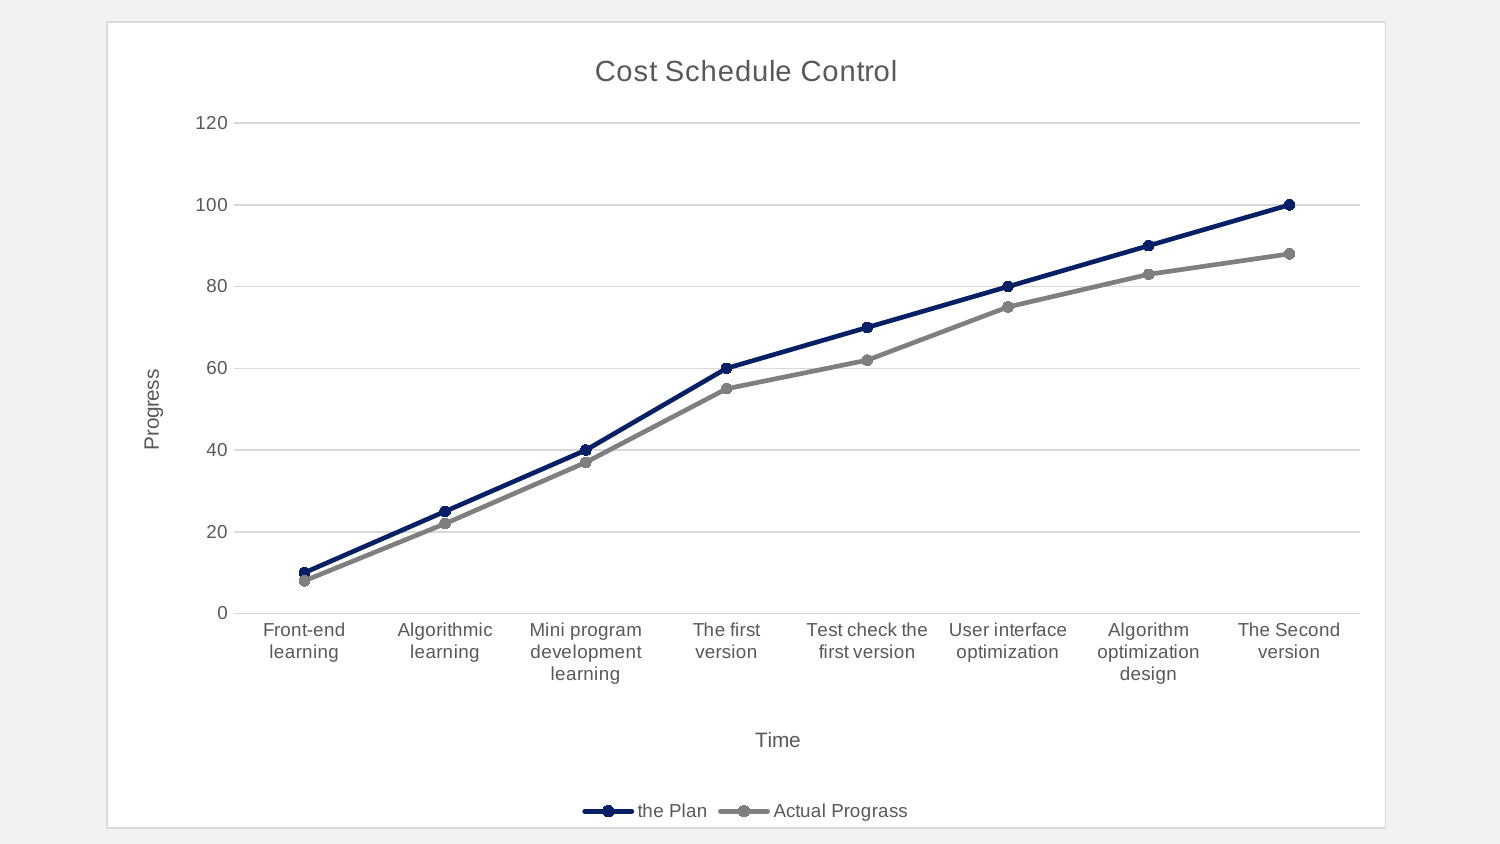

### Chart: Cost Schedule Control

| Category | the Plan | Actual Prograss |
|---|---|---|
| Front-end learning
 | 10.0 | 8.0 |
| Algorithmic learning
 | 25.0 | 22.0 |
| Mini program development learning
 | 40.0 | 37.0 |
| The first version | 60.0 | 55.0 |
| Test check the first version
 | 70.0 | 62.0 |
| User interface optimization
 | 80.0 | 75.0 |
| Algorithm optimization design
 | 90.0 | 83.0 |
| The Second version | 100.0 | 88.0 |